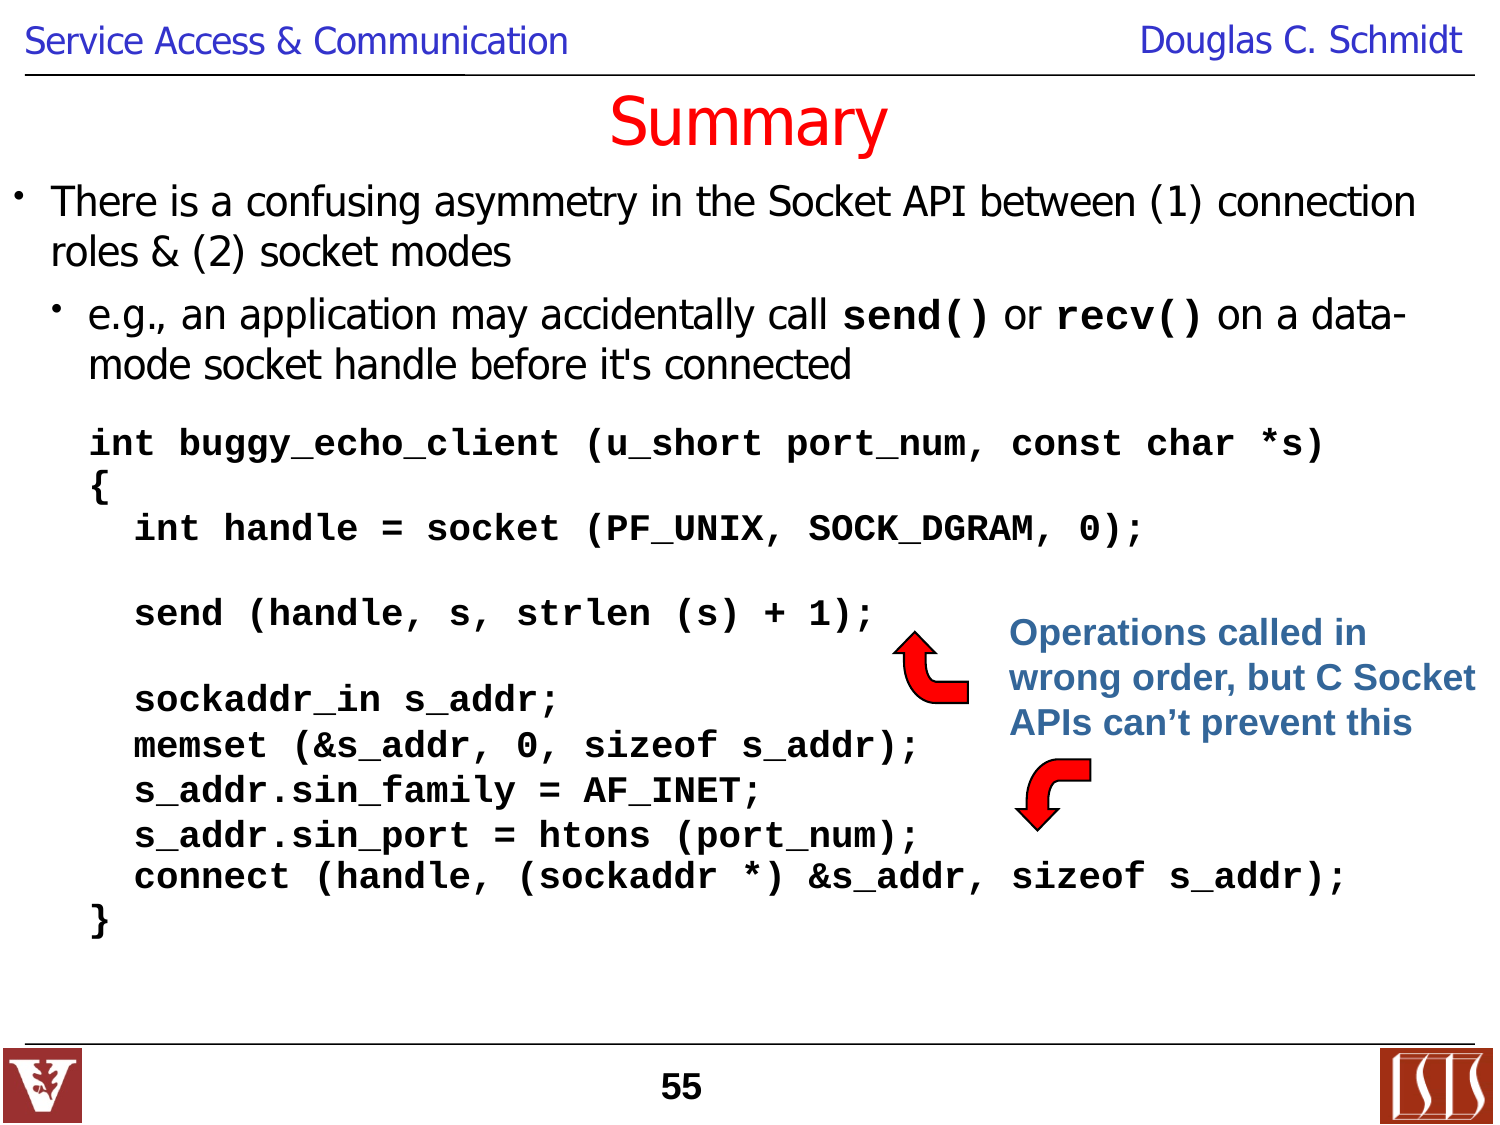

# Summary

There is a confusing asymmetry in the Socket API between (1) connection roles & (2) socket modes
e.g., an application may accidentally call send() or recv() on a data-mode socket handle before it's connected

int buggy_echo_client (u_short port_num, const char *s)
{
  int handle = socket (PF_UNIX, SOCK_DGRAM, 0);

  send (handle, s, strlen (s) + 1);

  sockaddr_in s_addr;
  memset (&s_addr, 0, sizeof s_addr);
  s_addr.sin_family = AF_INET;
  s_addr.sin_port = htons (port_num);
  connect (handle, (sockaddr *) &s_addr, sizeof s_addr);
}
Operations called in wrong order, but C Socket APIs can’t prevent this